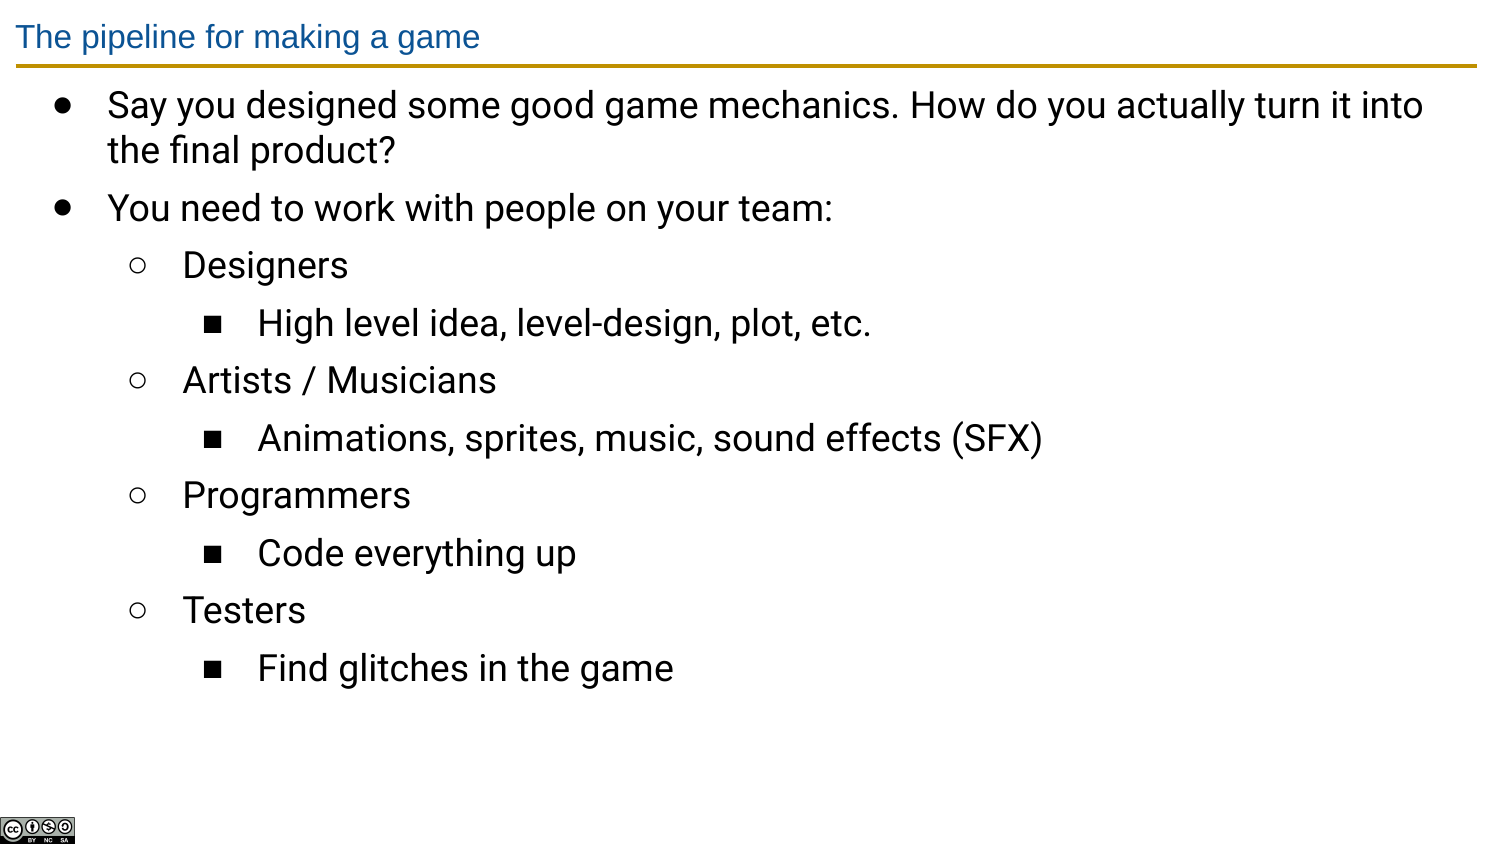

# The pipeline for making a game
Say you designed some good game mechanics. How do you actually turn it into the final product?
You need to work with people on your team:
Designers
High level idea, level-design, plot, etc.
Artists / Musicians
Animations, sprites, music, sound effects (SFX)
Programmers
Code everything up
Testers
Find glitches in the game